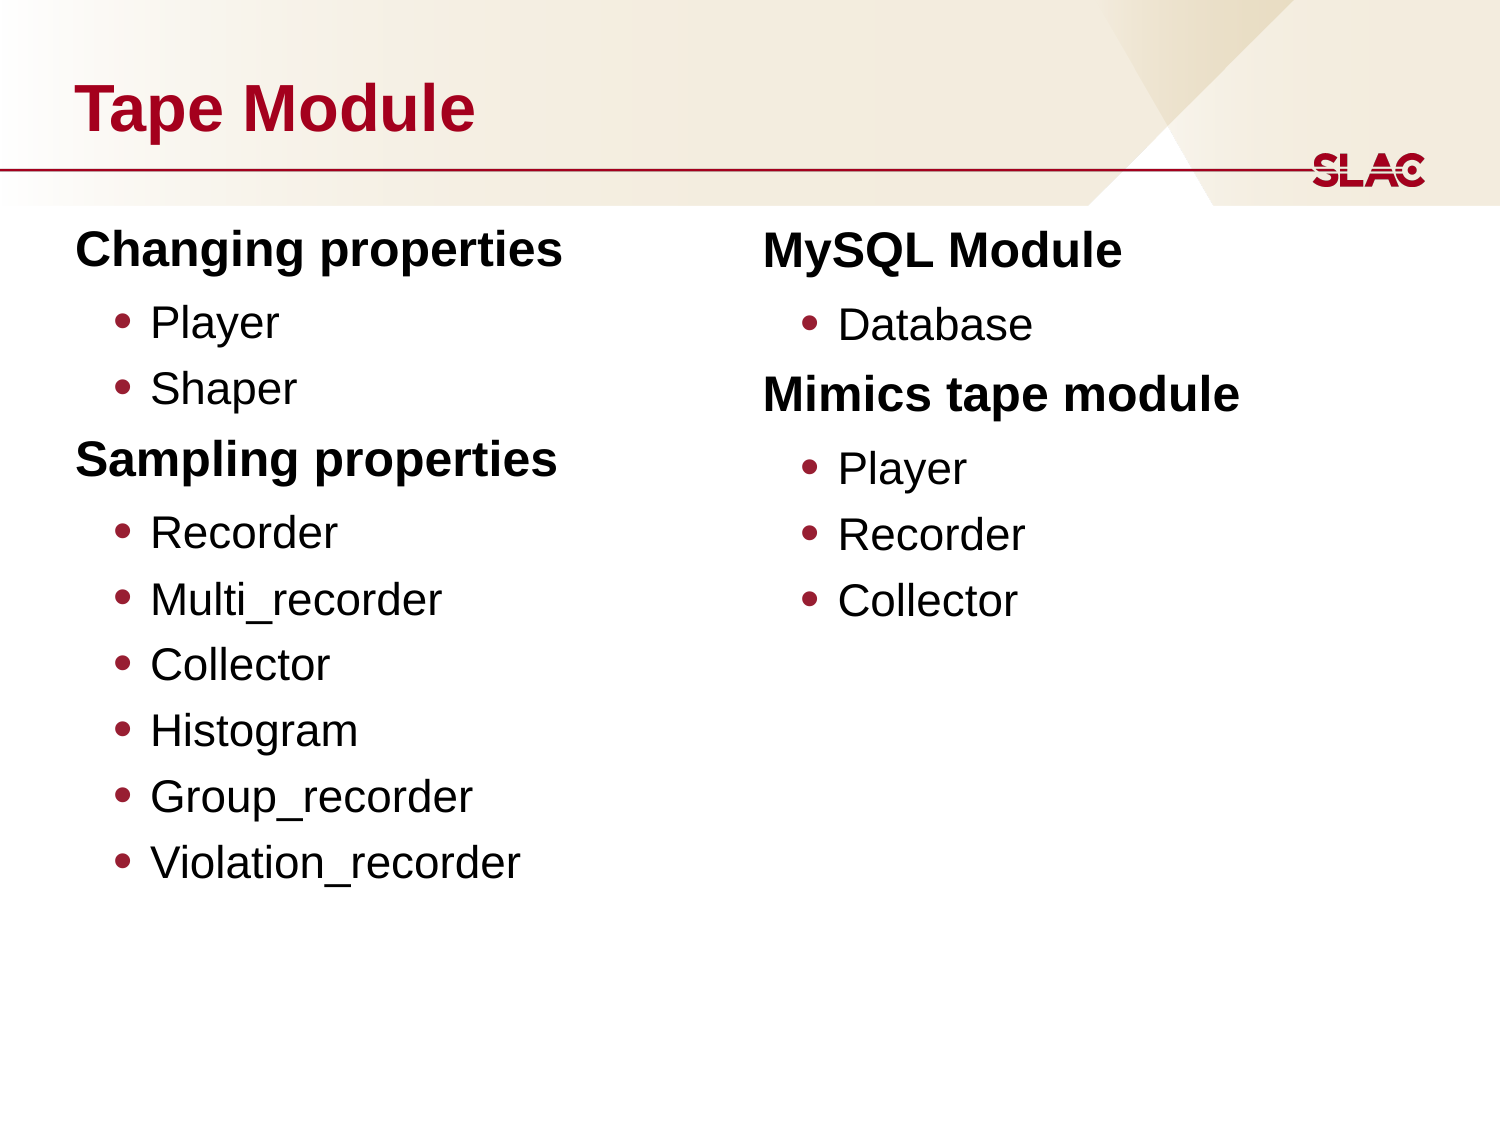

# Tape Module
Changing properties
Player
Shaper
Sampling properties
Recorder
Multi_recorder
Collector
Histogram
Group_recorder
Violation_recorder

MySQL Module
Database
Mimics tape module
Player
Recorder
Collector